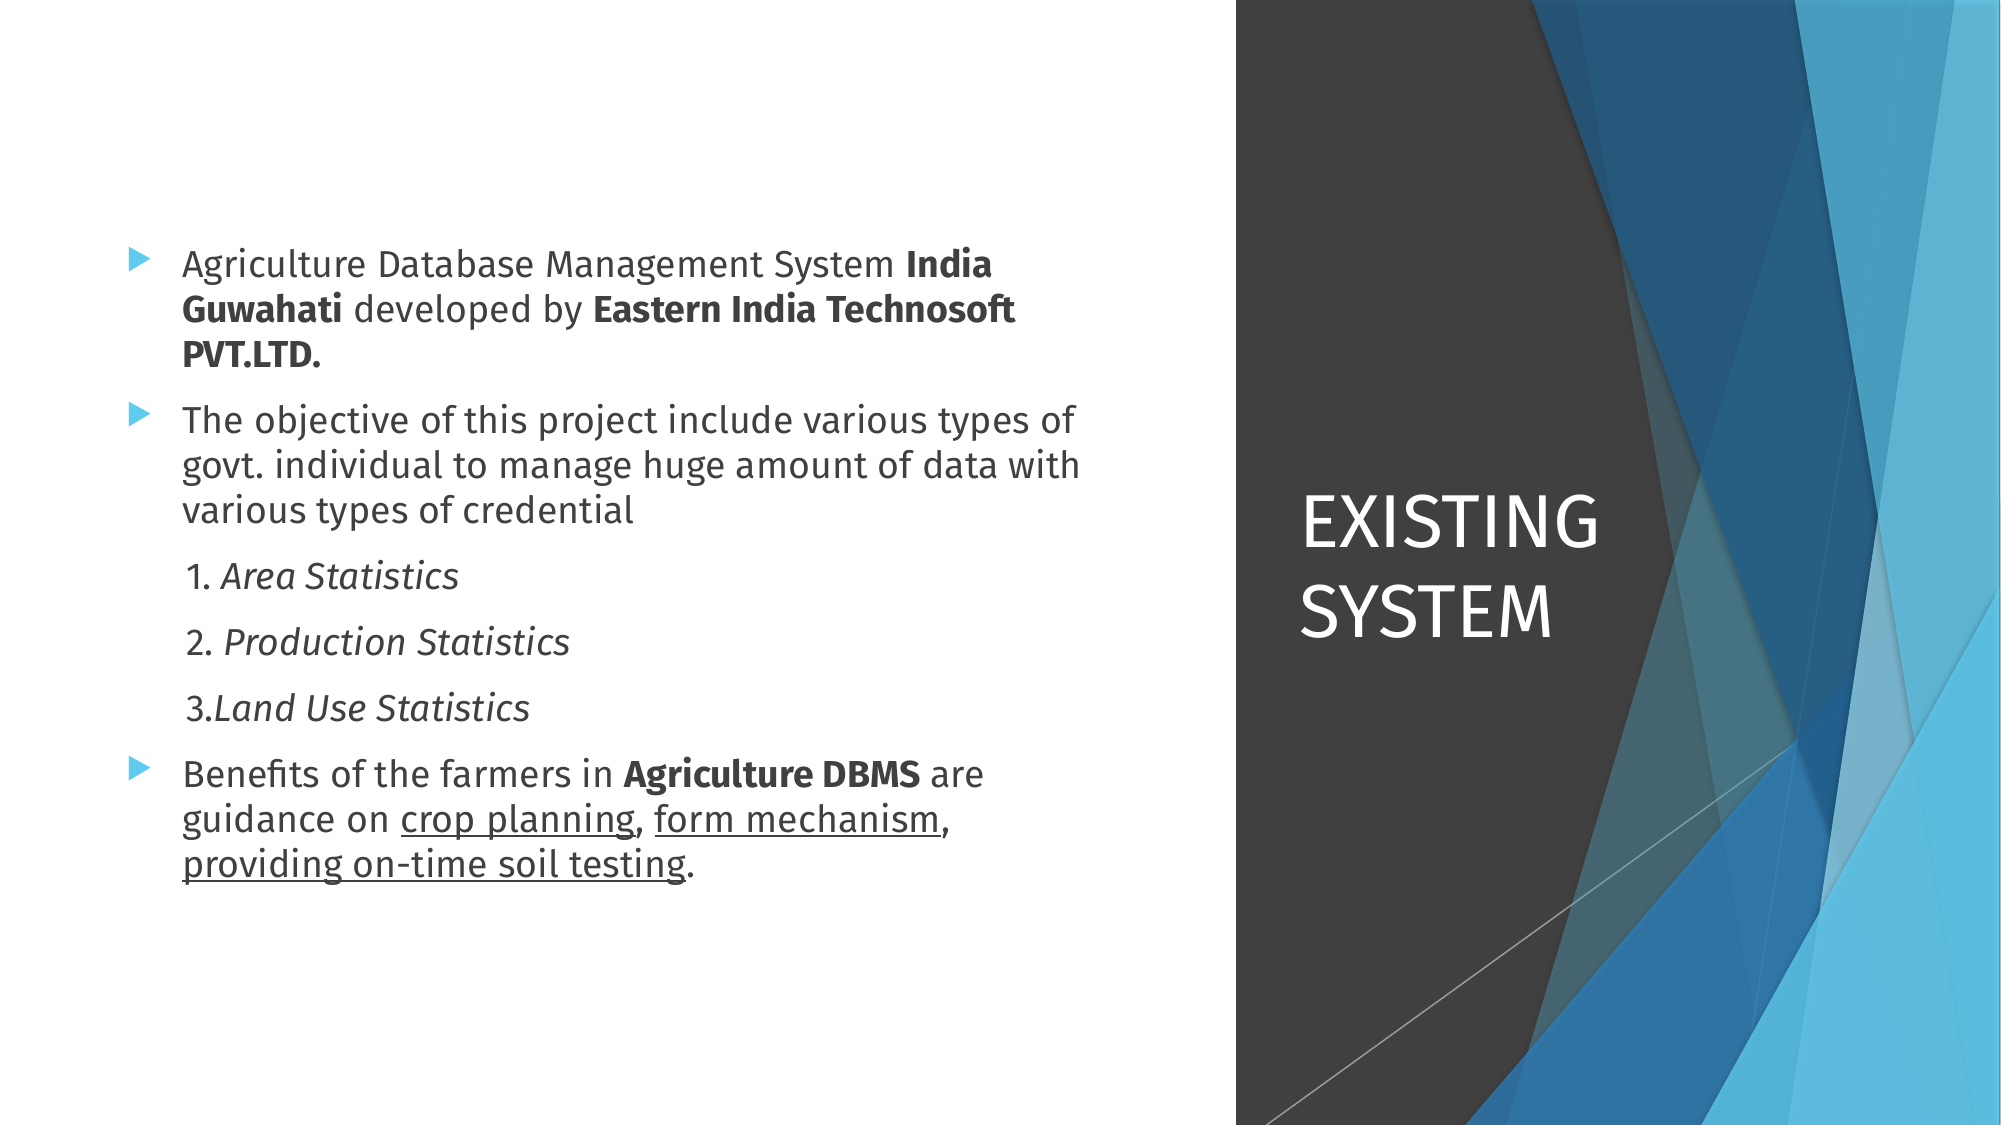

Agriculture Database Management System India Guwahati developed by Eastern India Technosoft PVT.LTD.
The objective of this project include various types of govt. individual to manage huge amount of data with various types of credential
      1. Area Statistics
      2. Production Statistics
      3.Land Use Statistics
Benefits of the farmers in Agriculture DBMS are guidance on crop planning, form mechanism, providing on-time soil testing.
# EXISTING SYSTEM